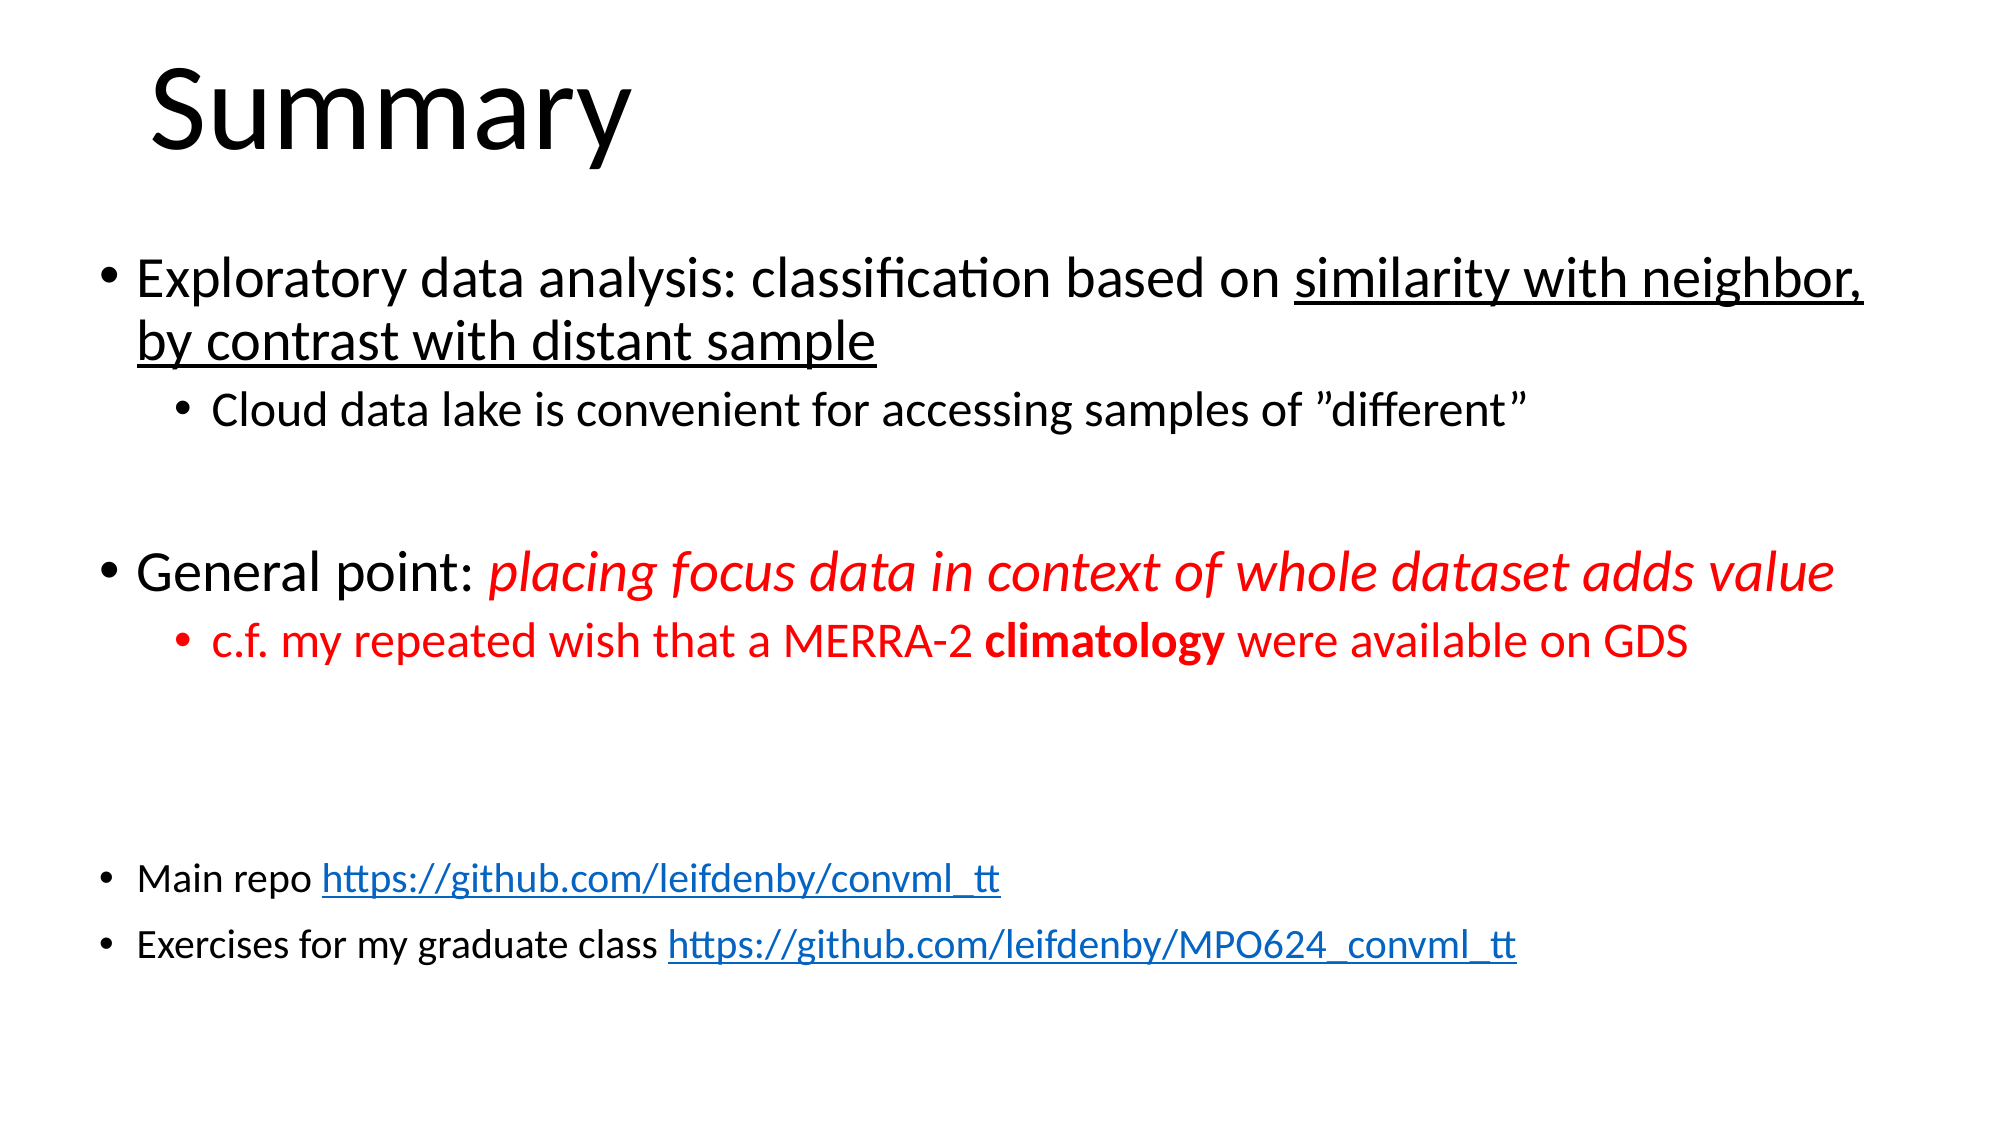

# Summary
Exploratory data analysis: classification based on similarity with neighbor, by contrast with distant sample
Cloud data lake is convenient for accessing samples of ”different”

General point: placing focus data in context of whole dataset adds value
c.f. my repeated wish that a MERRA-2 climatology were available on GDS

Main repo https://github.com/leifdenby/convml_tt
Exercises for my graduate class https://github.com/leifdenby/MPO624_convml_tt